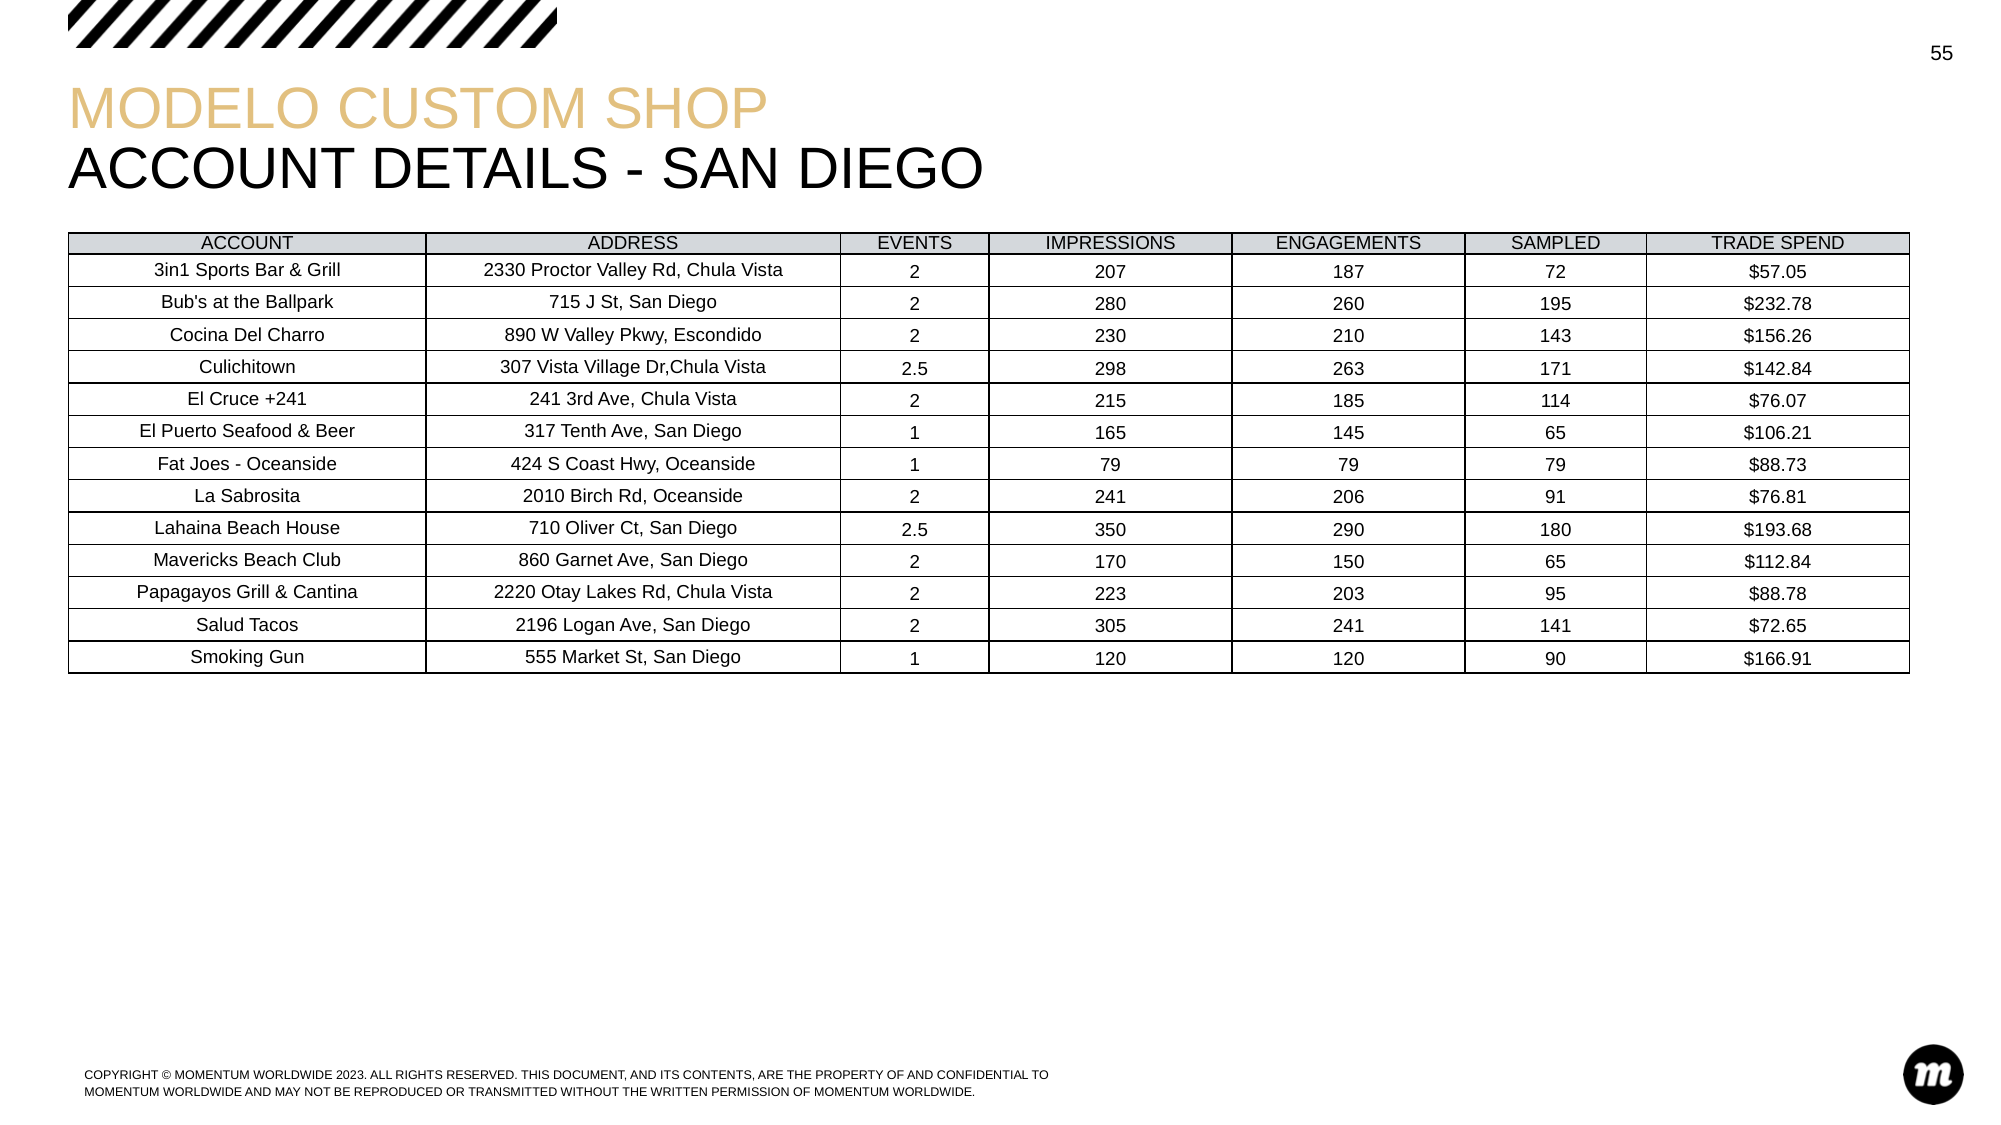

55
# MODELO CUSTOM SHOP
ACCOUNT DETAILS - SAN DIEGO
| ACCOUNT | ADDRESS | EVENTS | IMPRESSIONS | ENGAGEMENTS | SAMPLED | TRADE SPEND |
| --- | --- | --- | --- | --- | --- | --- |
| 3in1 Sports Bar & Grill | 2330 Proctor Valley Rd, Chula Vista | 2 | 207 | 187 | 72 | $57.05 |
| Bub's at the Ballpark | 715 J St, San Diego | 2 | 280 | 260 | 195 | $232.78 |
| Cocina Del Charro | 890 W Valley Pkwy, Escondido | 2 | 230 | 210 | 143 | $156.26 |
| Culichitown | 307 Vista Village Dr,Chula Vista | 2.5 | 298 | 263 | 171 | $142.84 |
| El Cruce +241 | 241 3rd Ave, Chula Vista | 2 | 215 | 185 | 114 | $76.07 |
| El Puerto Seafood & Beer | 317 Tenth Ave, San Diego | 1 | 165 | 145 | 65 | $106.21 |
| Fat Joes - Oceanside | 424 S Coast Hwy, Oceanside | 1 | 79 | 79 | 79 | $88.73 |
| La Sabrosita | 2010 Birch Rd, Oceanside | 2 | 241 | 206 | 91 | $76.81 |
| Lahaina Beach House | 710 Oliver Ct, San Diego | 2.5 | 350 | 290 | 180 | $193.68 |
| Mavericks Beach Club | 860 Garnet Ave, San Diego | 2 | 170 | 150 | 65 | $112.84 |
| Papagayos Grill & Cantina | 2220 Otay Lakes Rd, Chula Vista | 2 | 223 | 203 | 95 | $88.78 |
| Salud Tacos | 2196 Logan Ave, San Diego | 2 | 305 | 241 | 141 | $72.65 |
| Smoking Gun | 555 Market St, San Diego | 1 | 120 | 120 | 90 | $166.91 |